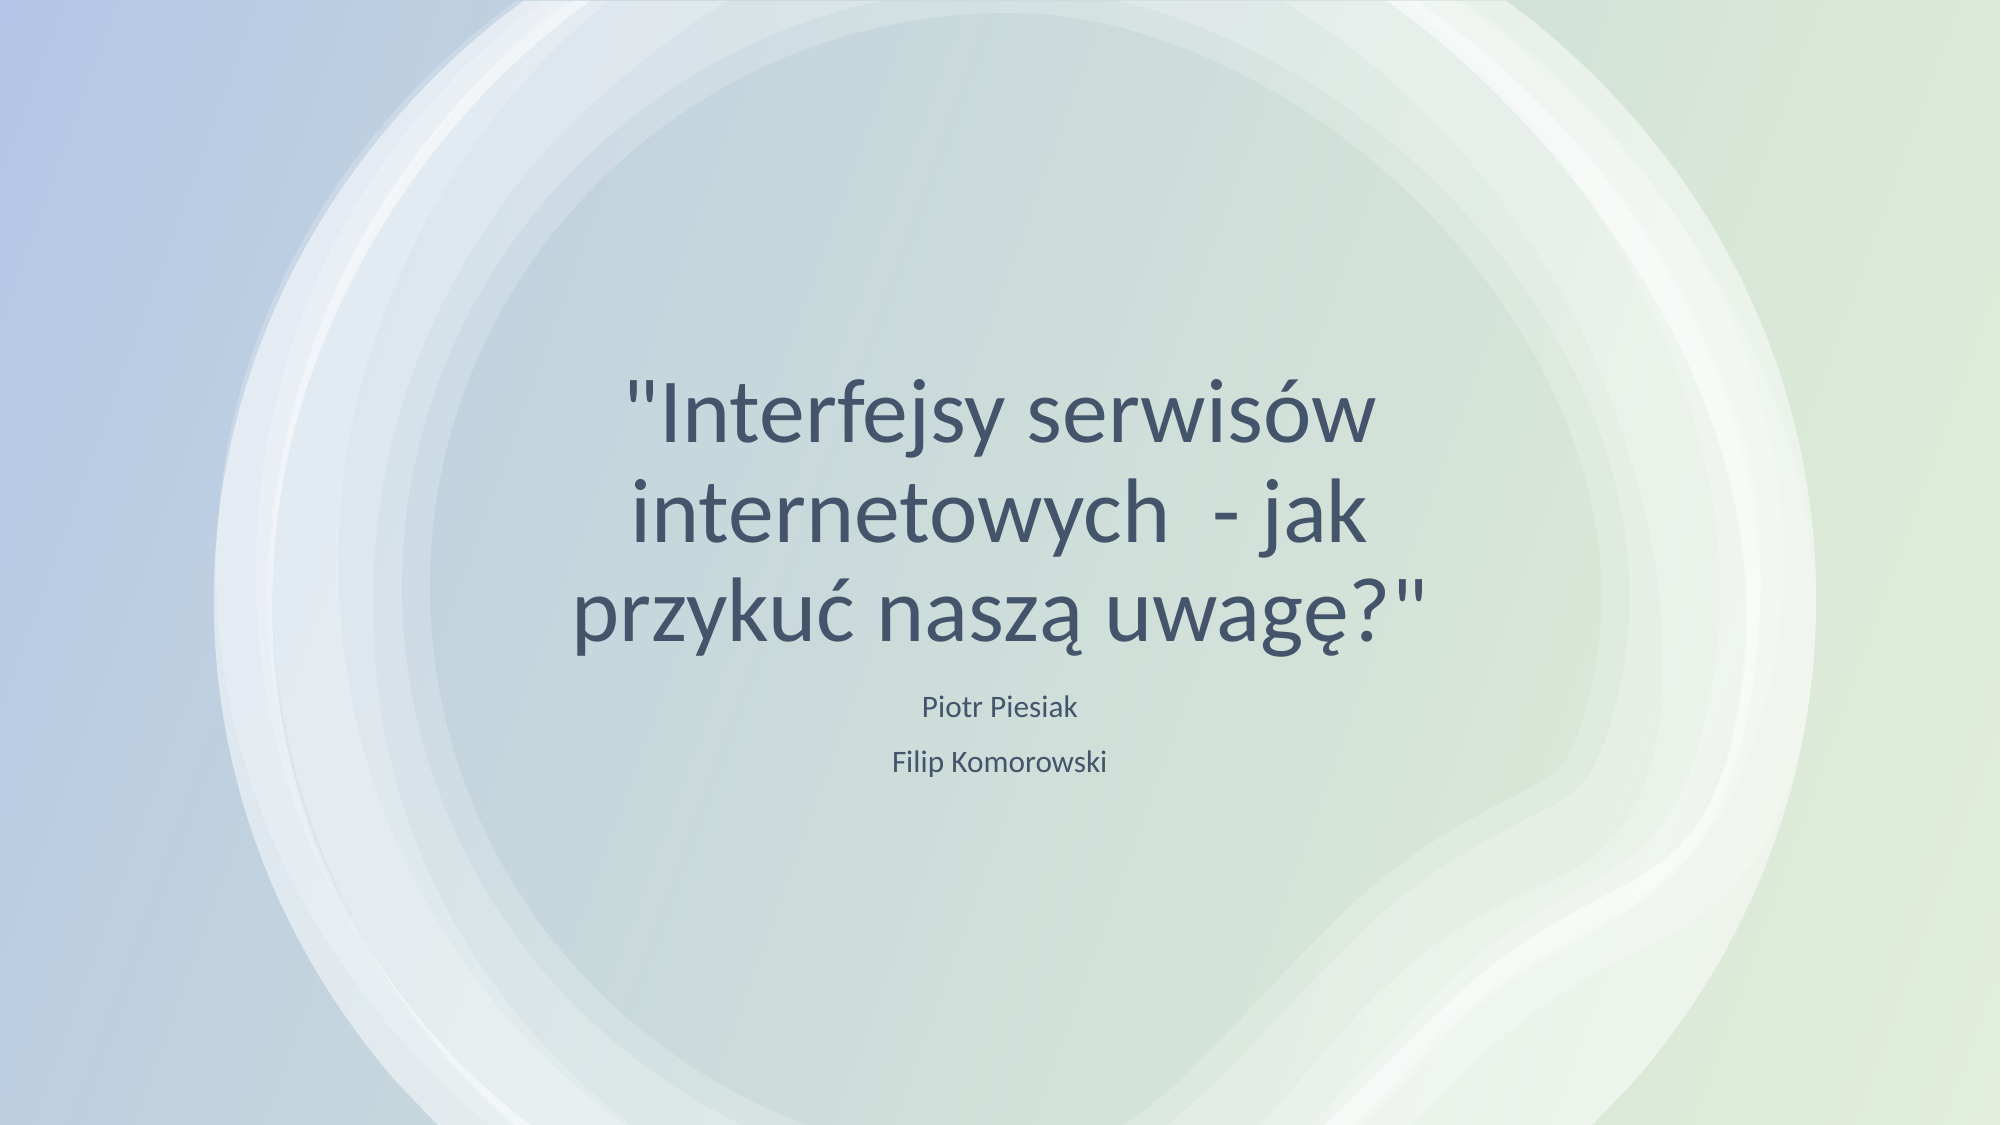

# "Interfejsy serwisów internetowych  - jak przykuć naszą uwagę?"
Piotr Piesiak
Filip Komorowski